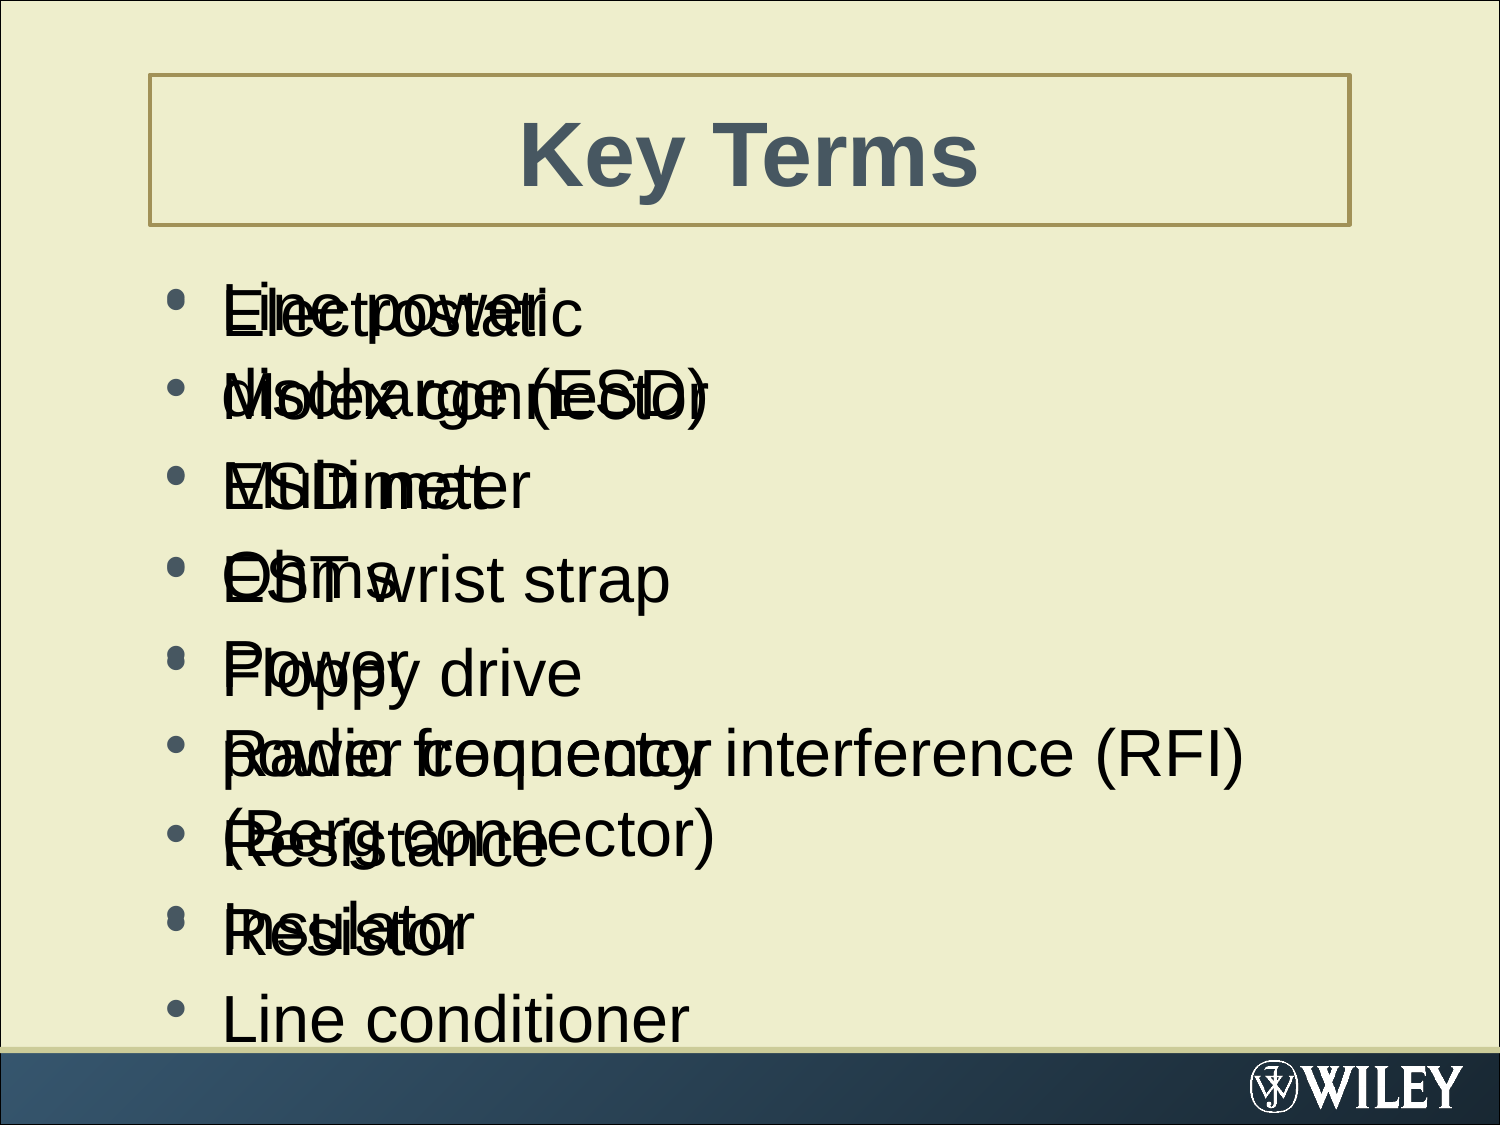

# Key Terms
Electrostatic discharge (ESD)
ESD mat
EST wrist strap
Floppy drive power connector (Berg connector)
Insulator
Line conditioner
Line power
Molex connector
Multimeter
Ohms
Power
Radio frequency interference (RFI)
Resistance
Resistor